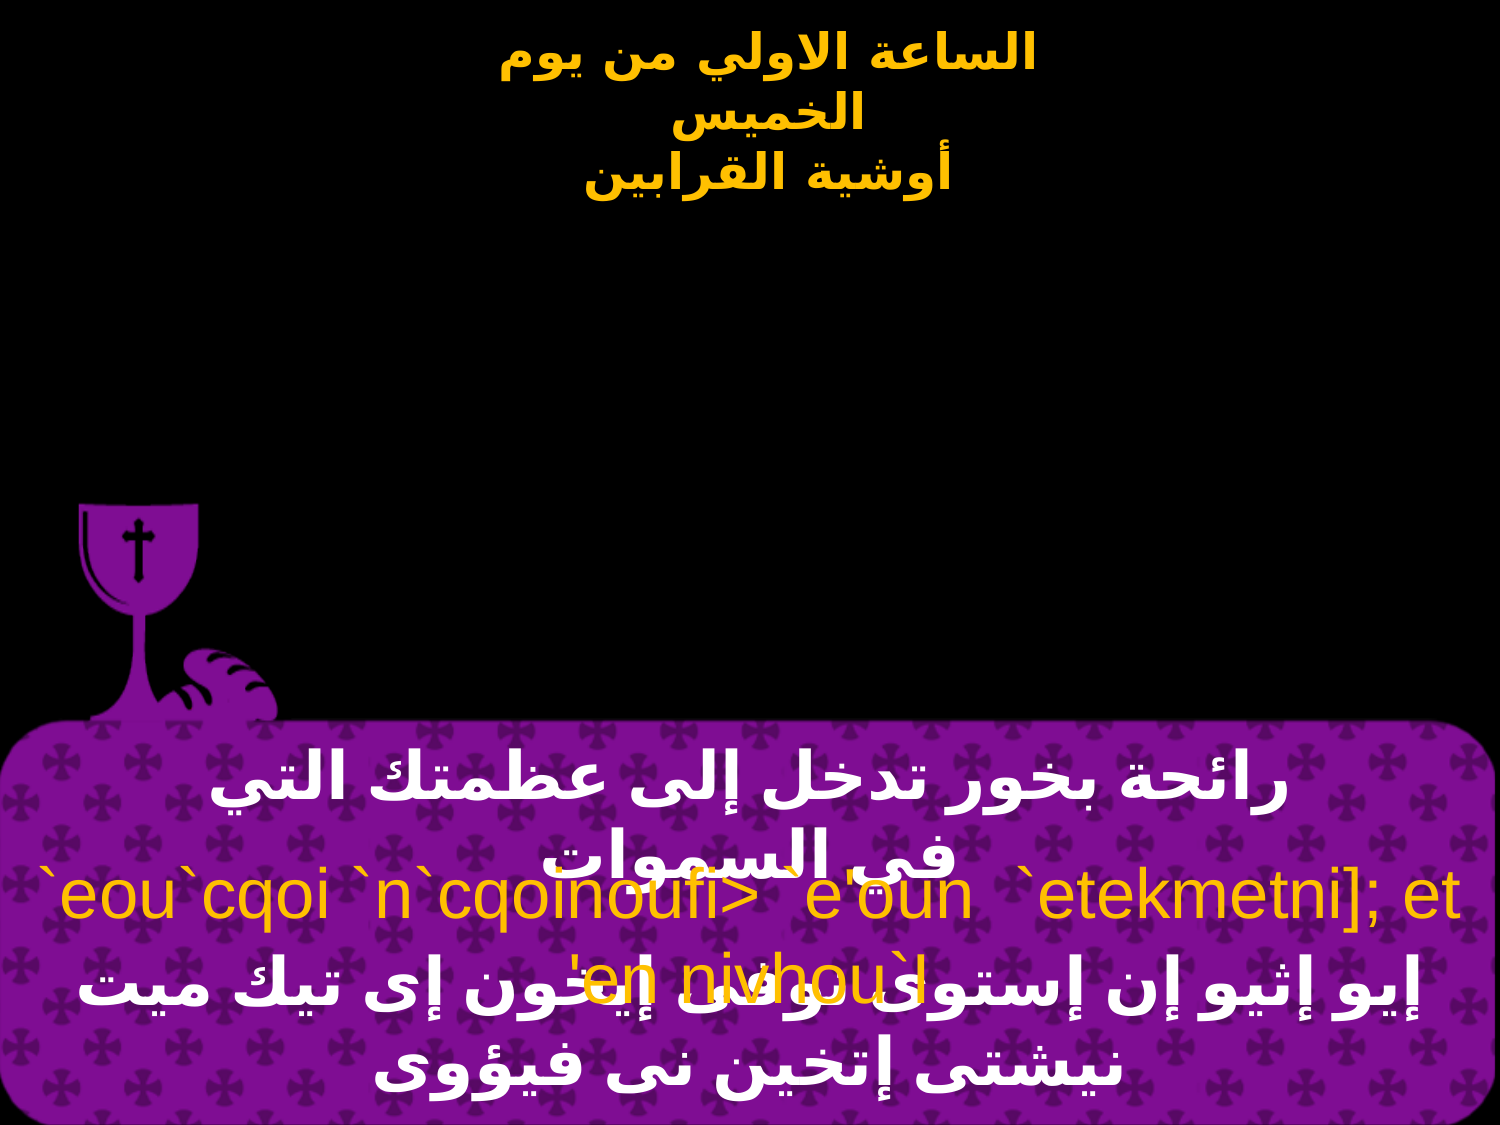

# رائحة بخور تدخل إلى عظمتك التي في السموات
`eou`cqoi `n`cqoinoufi> `e'oun  `etekmetni]; et 'en nivhou`I
إيو إثيو إن إستوى نوفى إيخون إى تيك ميت نيشتى إتخين نى فيؤوى